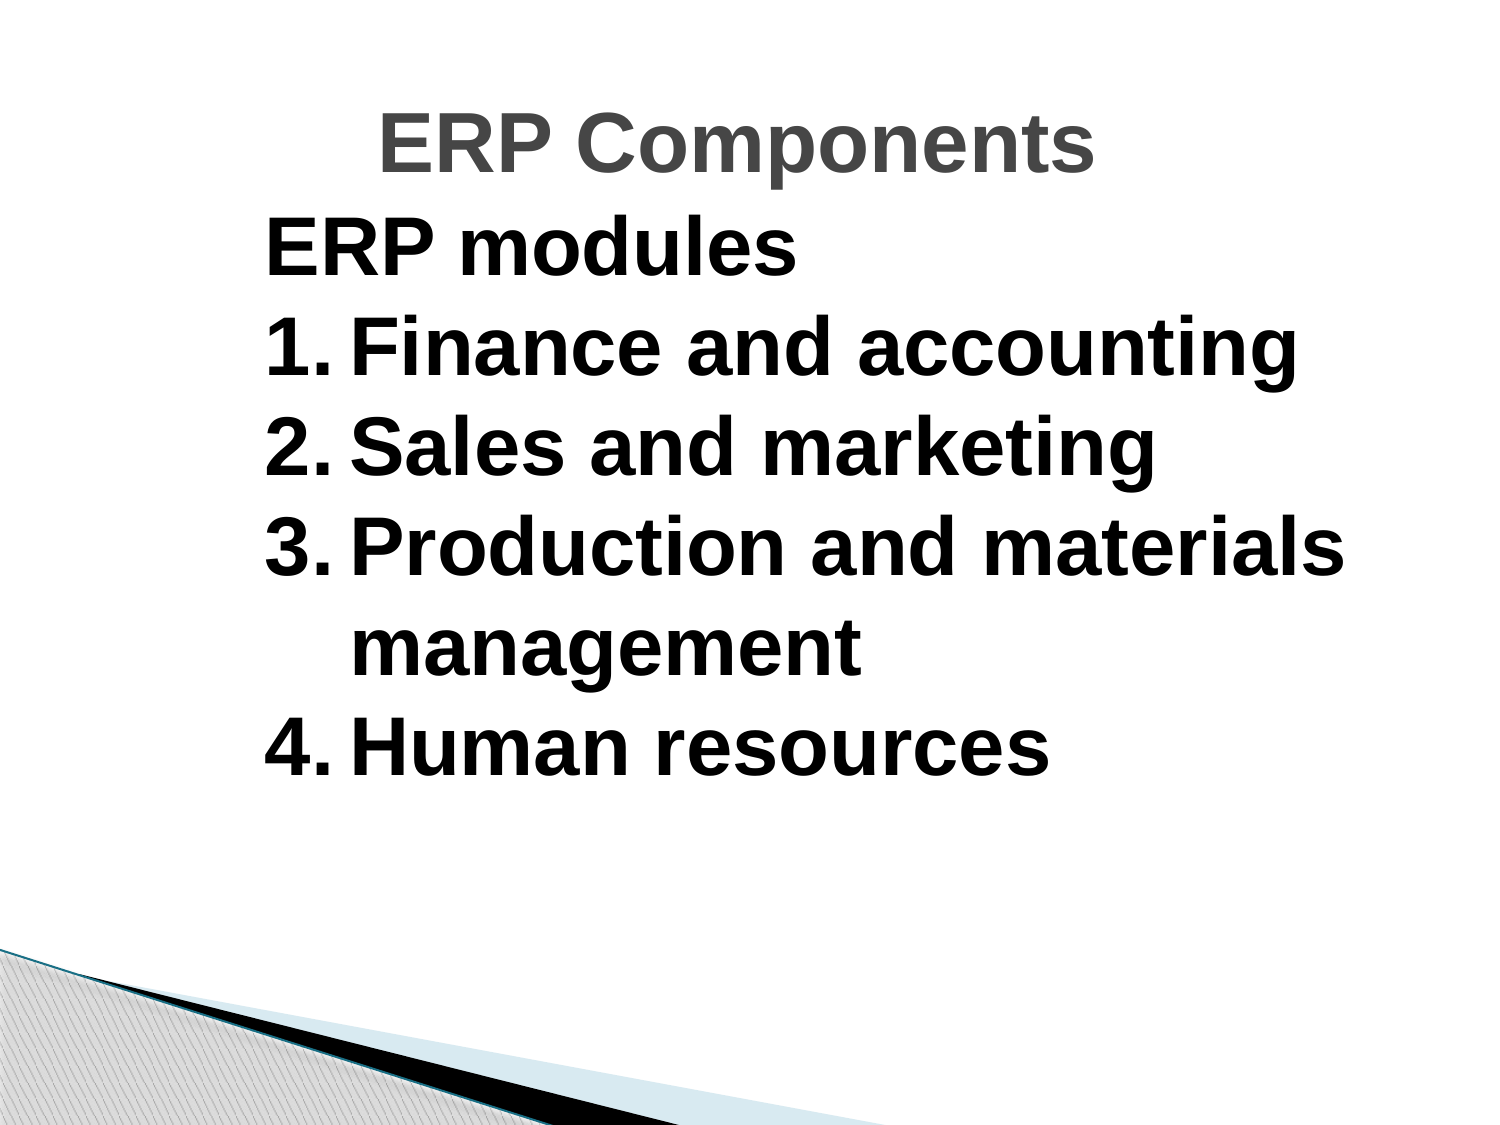

# ERP Components
ERP modules
Finance and accounting
Sales and marketing
Production and materials management
Human resources